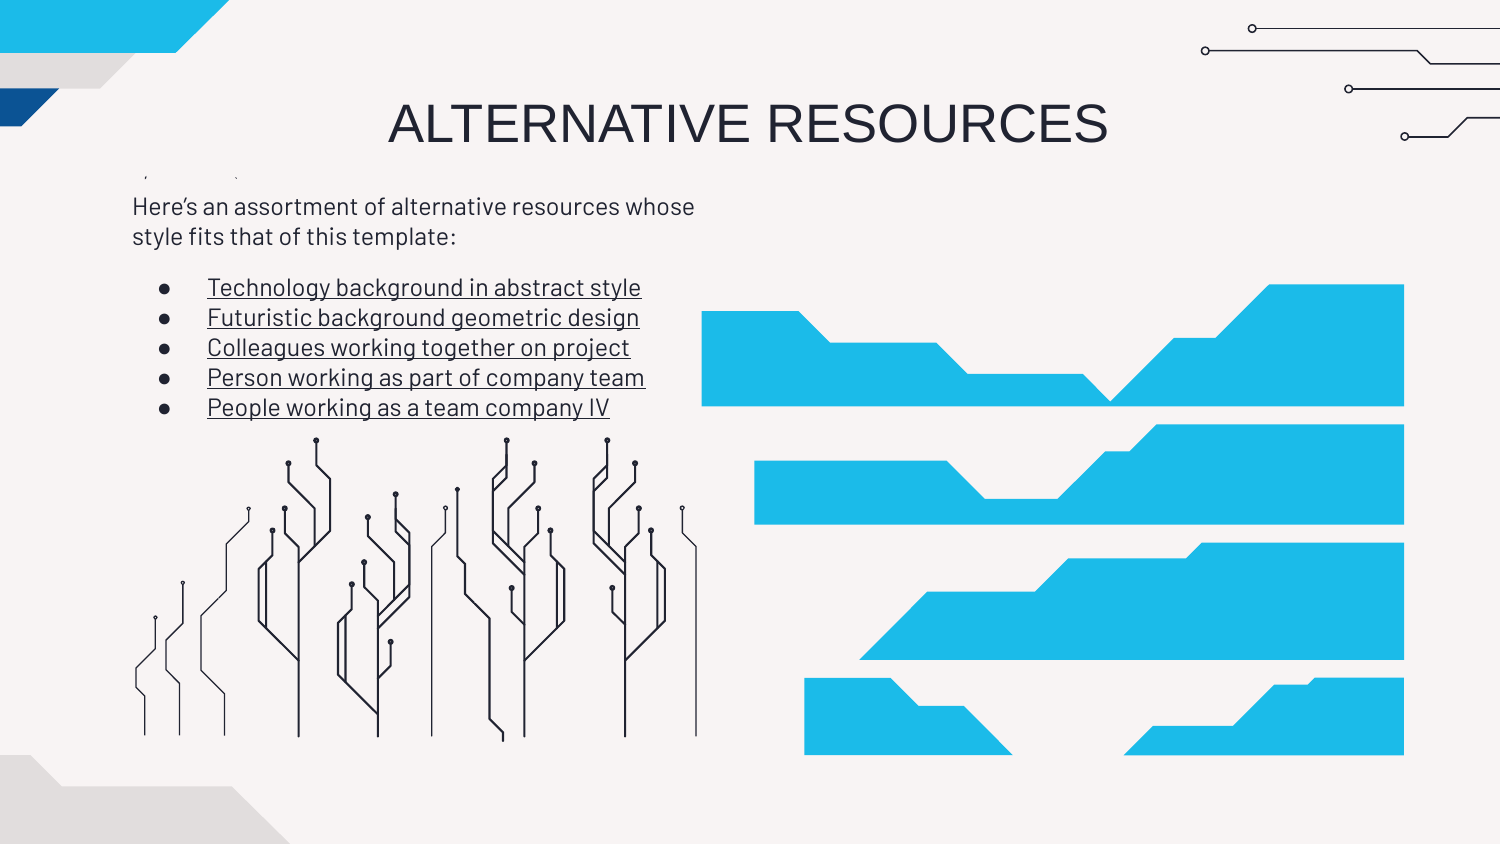

# ALTERNATIVE RESOURCES

Here’s an assortment of alternative resources whose style fits that of this template:
Technology background in abstract style
Futuristic background geometric design
Colleagues working together on project
Person working as part of company team
People working as a team company IV